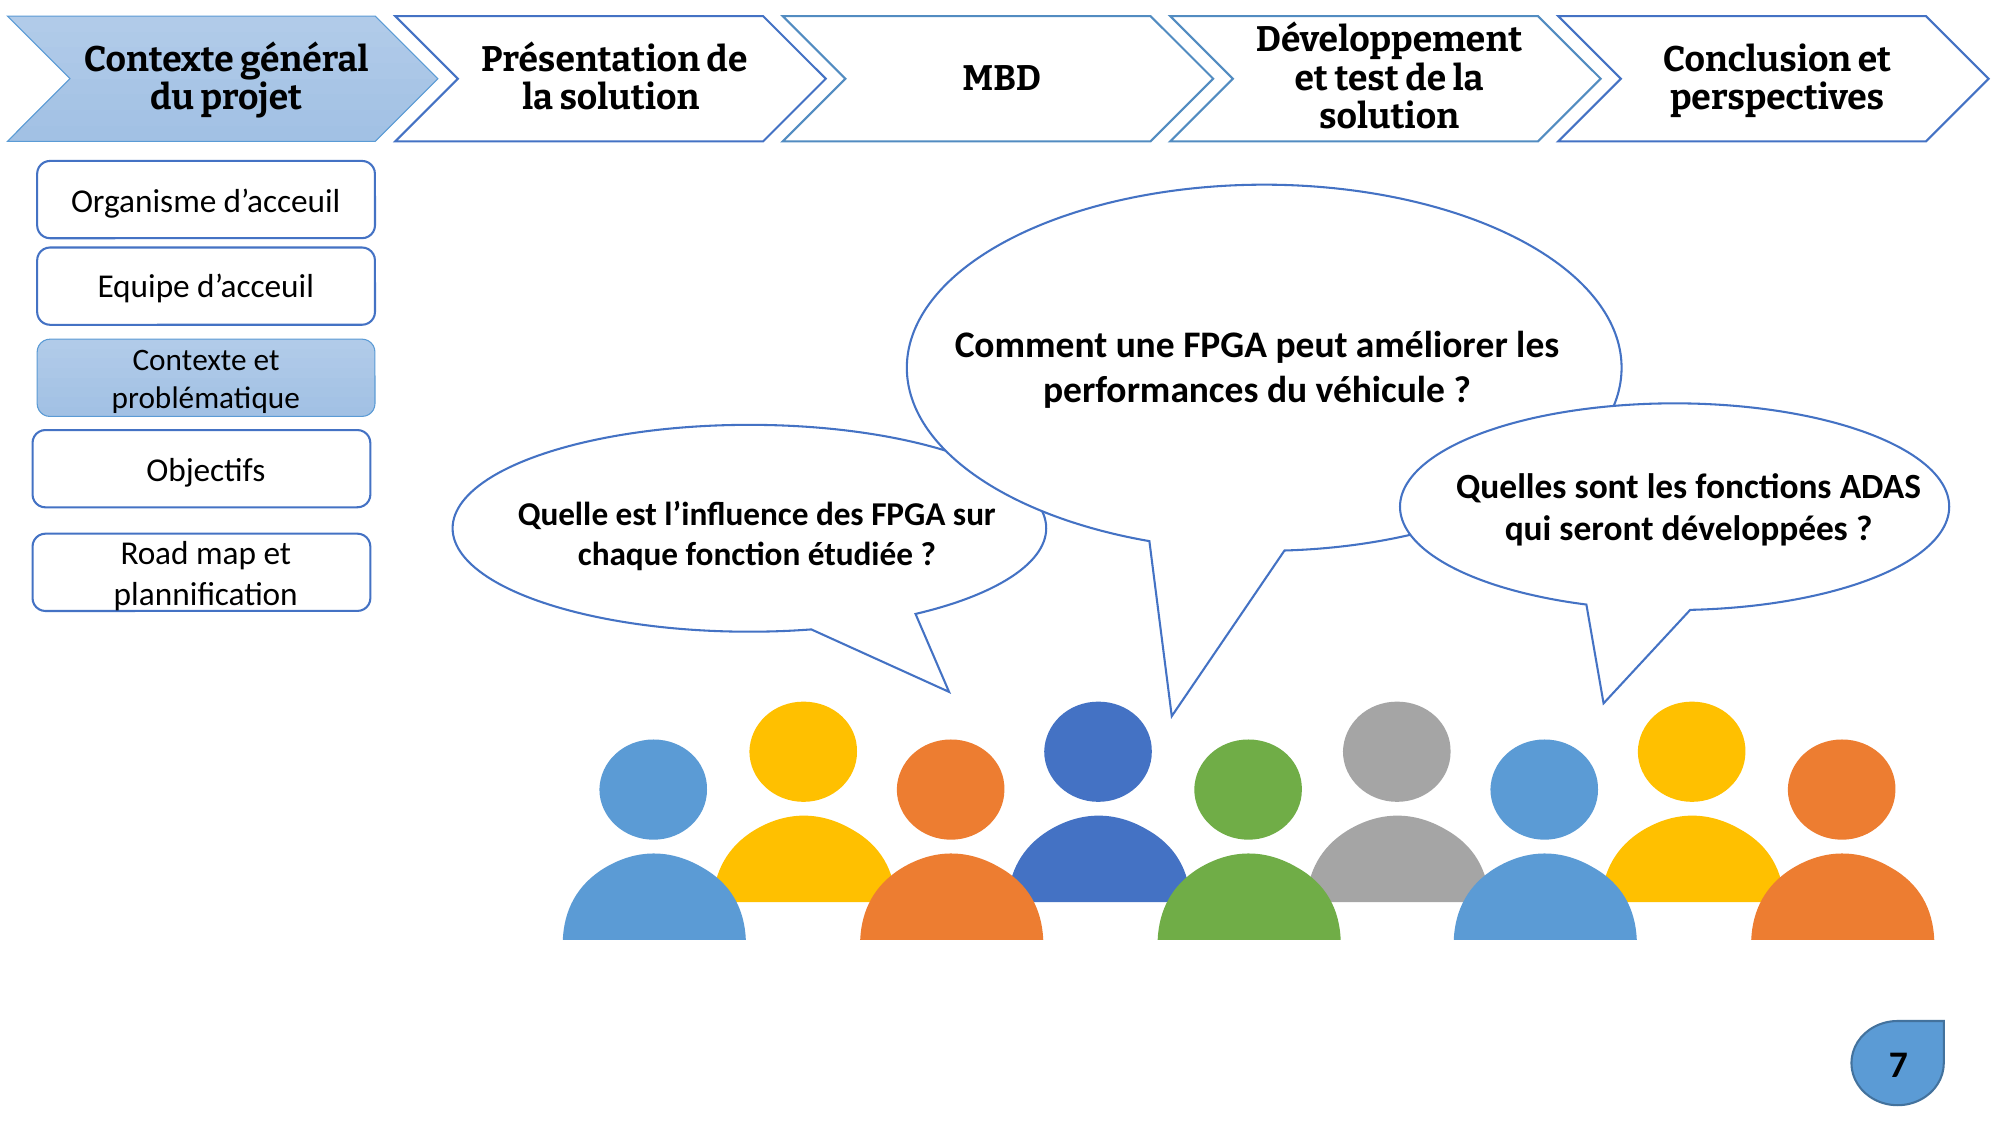

Contexte général du projet
Présentation de la solution
MBD
Développement et test de la solution
Conclusion et perspectives

Organisme d’acceuil

Equipe d’acceuil
Comment une FPGA peut améliorer les performances du véhicule ?
Contexte et problématique

Objectifs
Objectif
Quelles sont les fonctions ADAS qui seront développées ?
Quelle est l’influence des FPGA sur chaque fonction étudiée ?
Road map et plannification

7